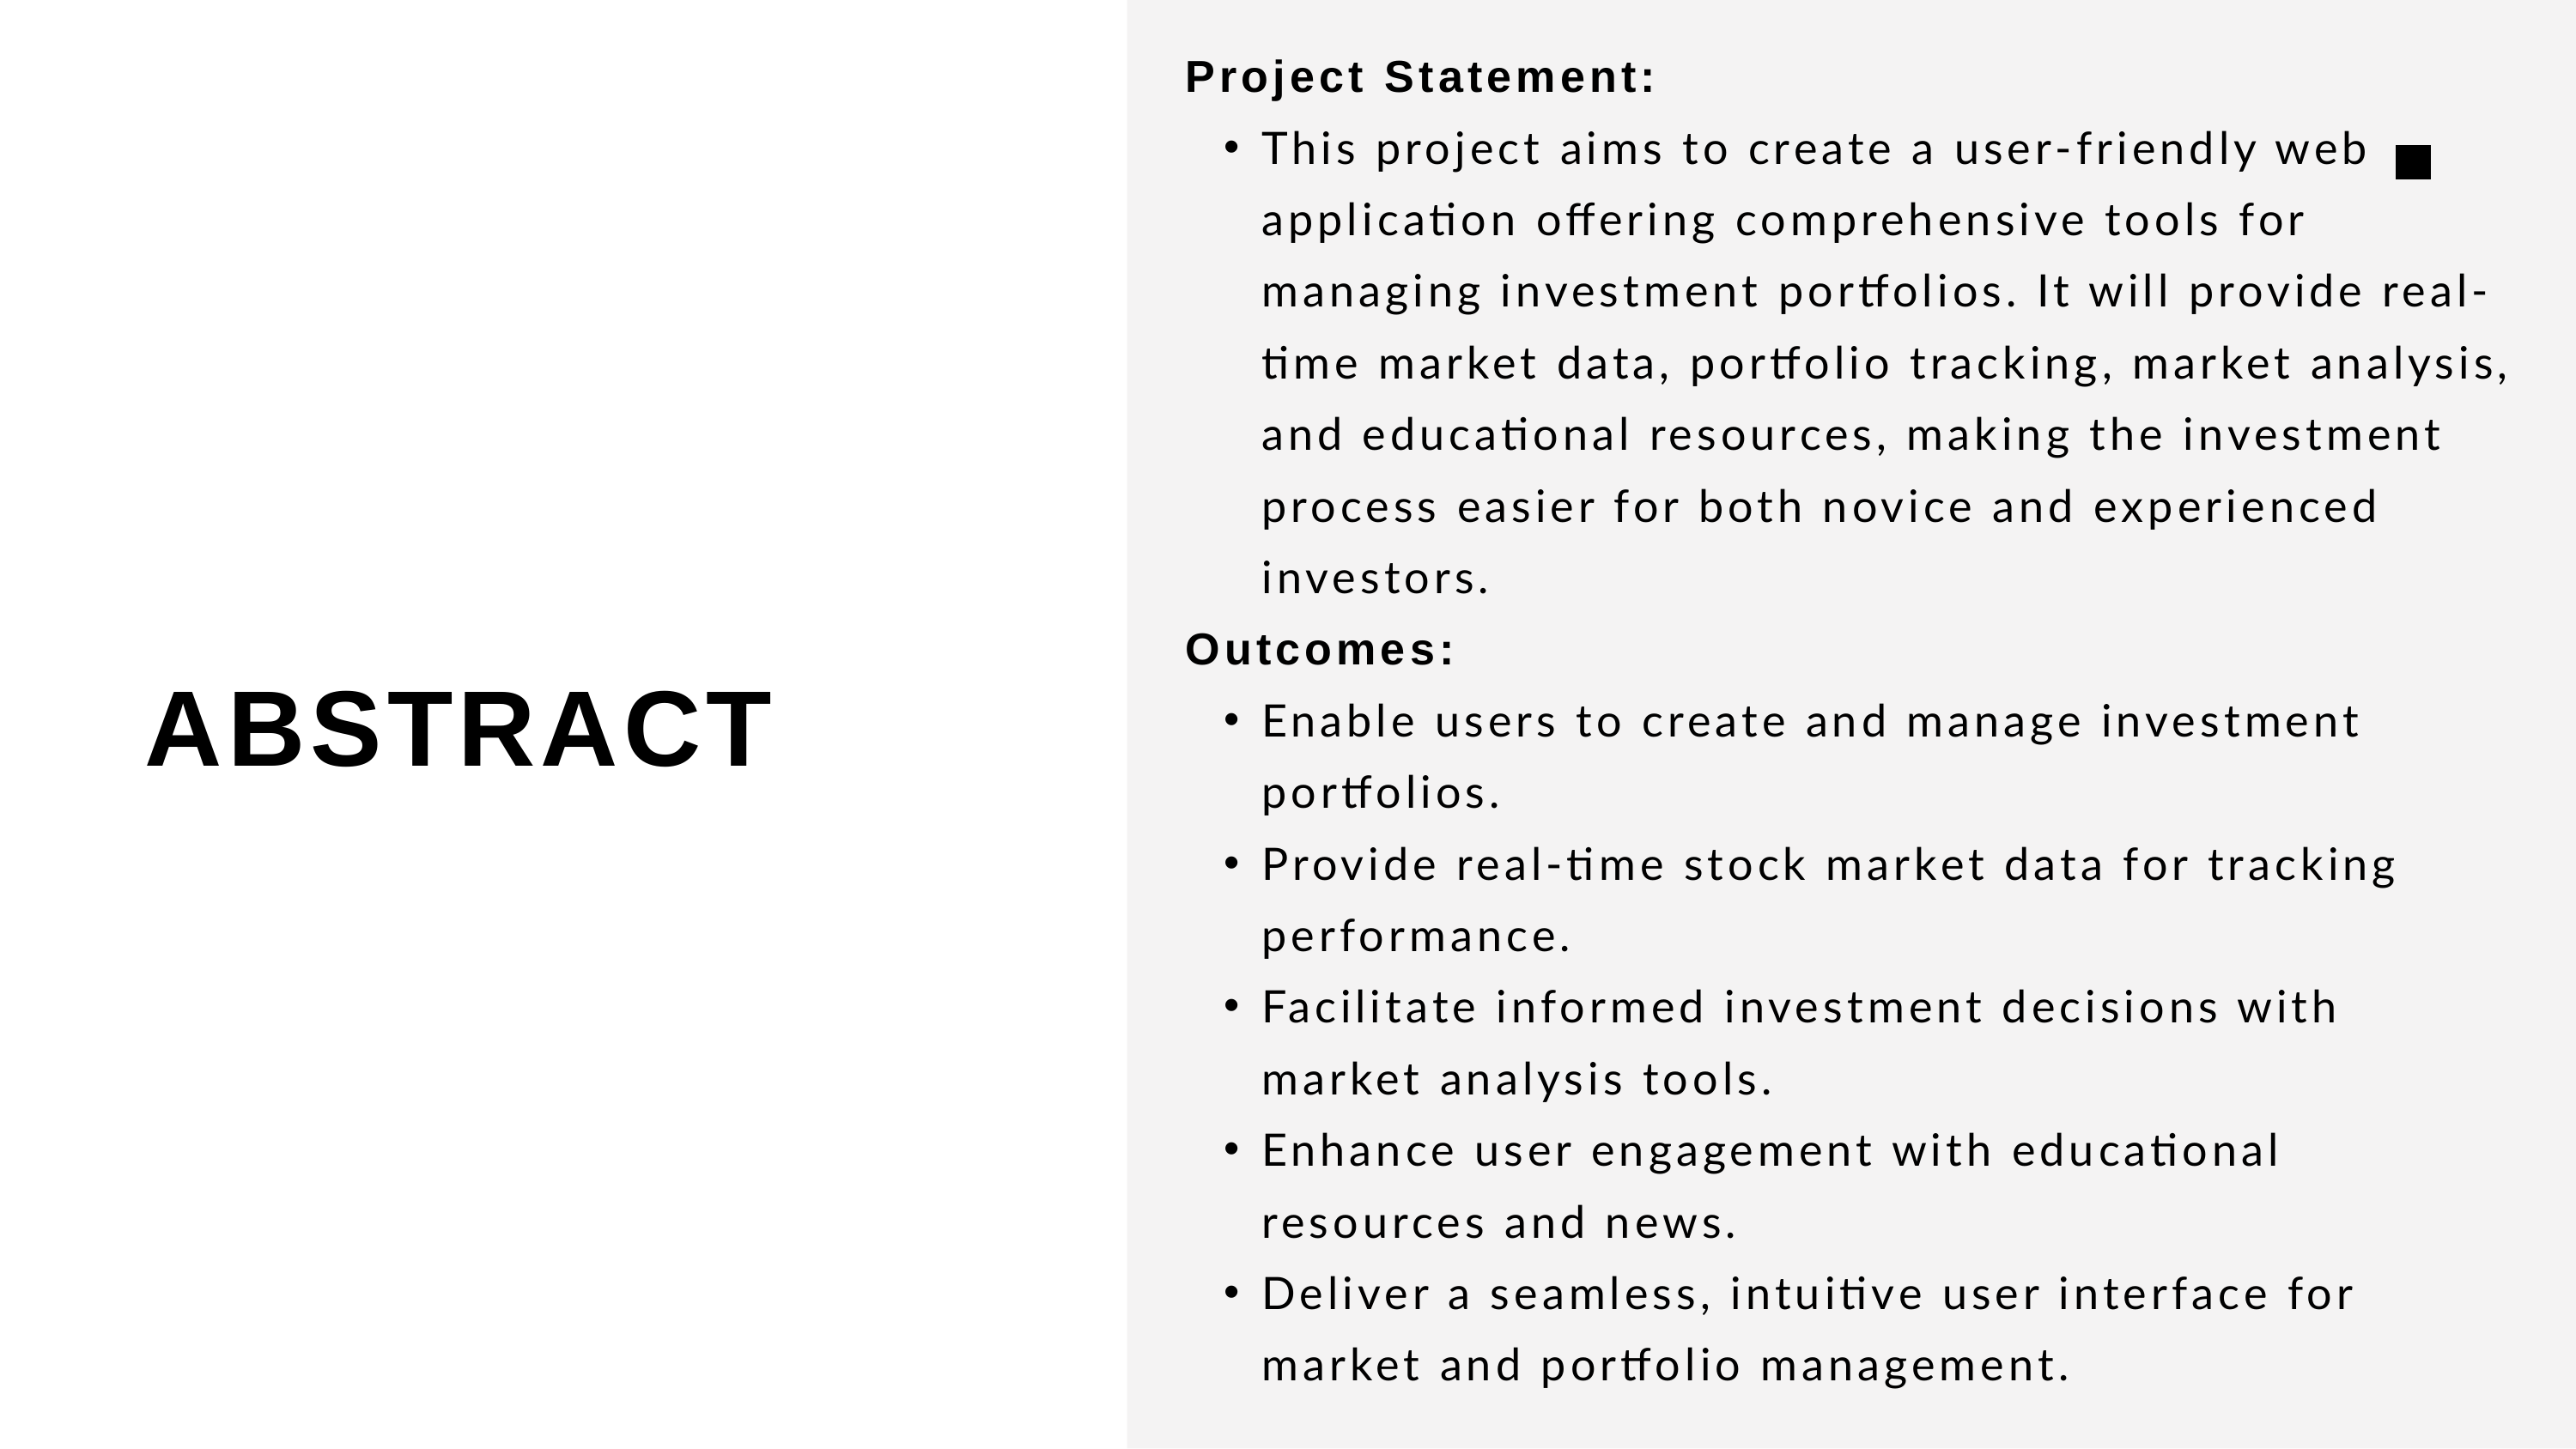

Project Statement:
This project aims to create a user-friendly web application offering comprehensive tools for managing investment portfolios. It will provide real-time market data, portfolio tracking, market analysis, and educational resources, making the investment process easier for both novice and experienced investors.
Outcomes:
Enable users to create and manage investment portfolios.
Provide real-time stock market data for tracking performance.
Facilitate informed investment decisions with market analysis tools.
Enhance user engagement with educational resources and news.
Deliver a seamless, intuitive user interface for market and portfolio management.

ABSTRACT